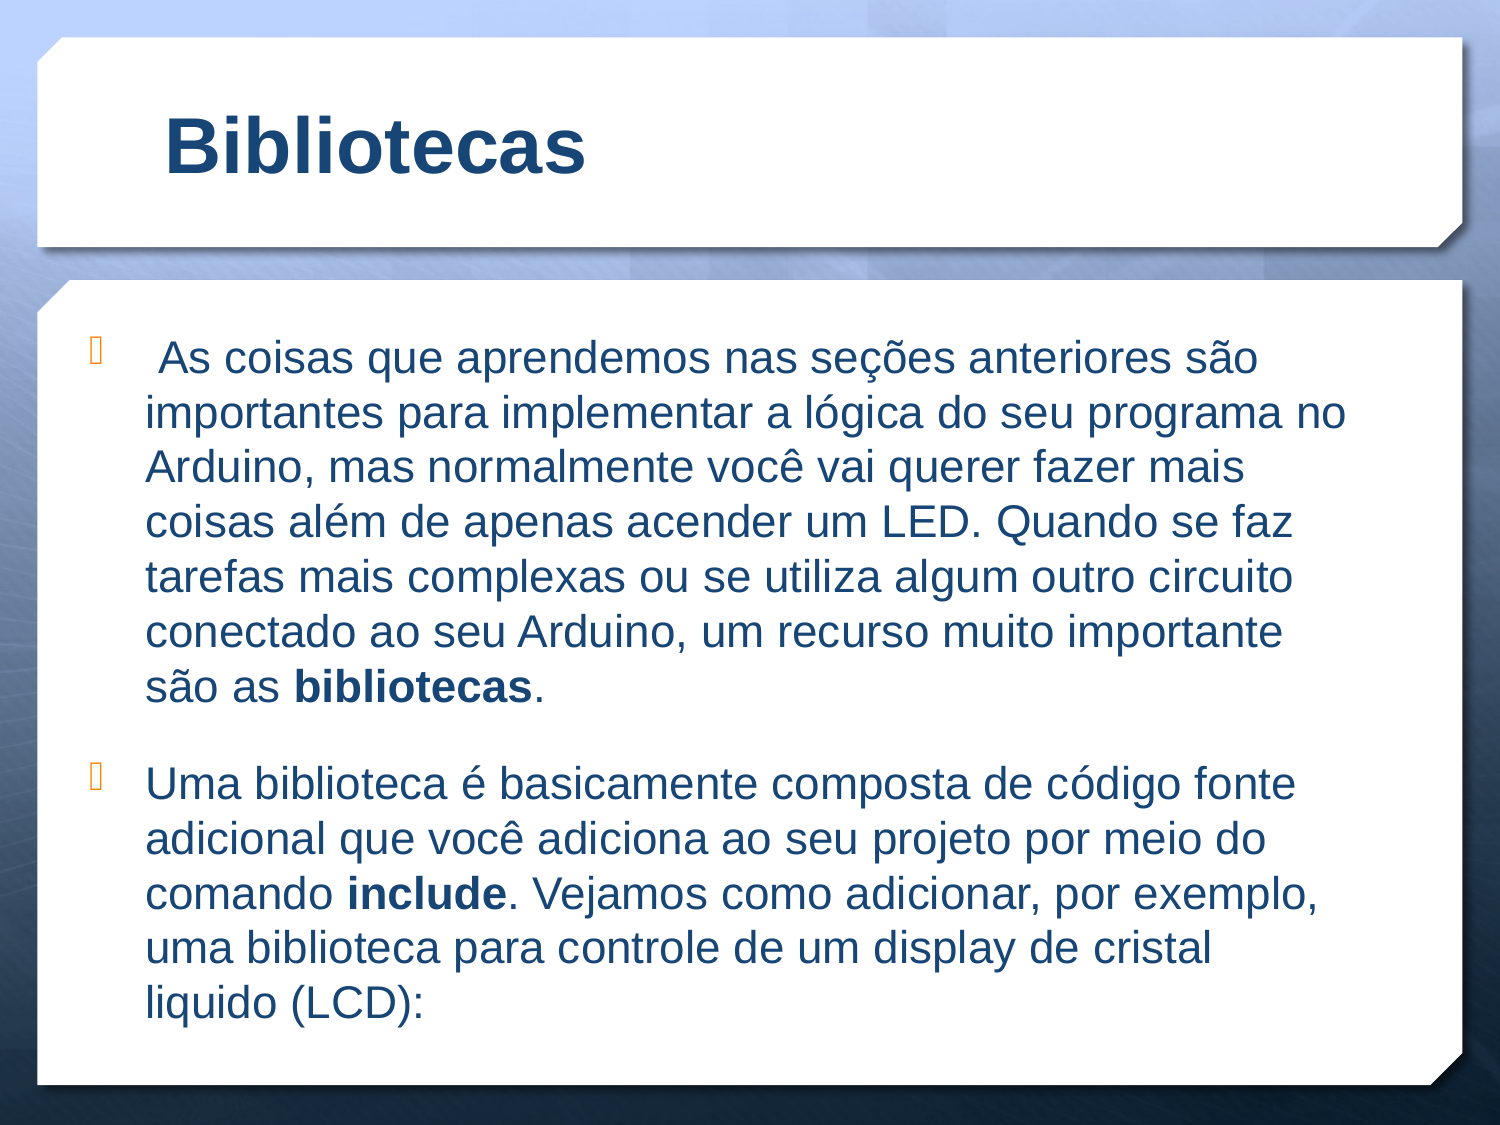

# Bibliotecas
 As coisas que aprendemos nas seções anteriores são importantes para implementar a lógica do seu programa no Arduino, mas normalmente você vai querer fazer mais coisas além de apenas acender um LED. Quando se faz tarefas mais complexas ou se utiliza algum outro circuito conectado ao seu Arduino, um recurso muito importante são as bibliotecas.
Uma biblioteca é basicamente composta de código fonte adicional que você adiciona ao seu projeto por meio do comando include. Vejamos como adicionar, por exemplo, uma biblioteca para controle de um display de cristal liquido (LCD):